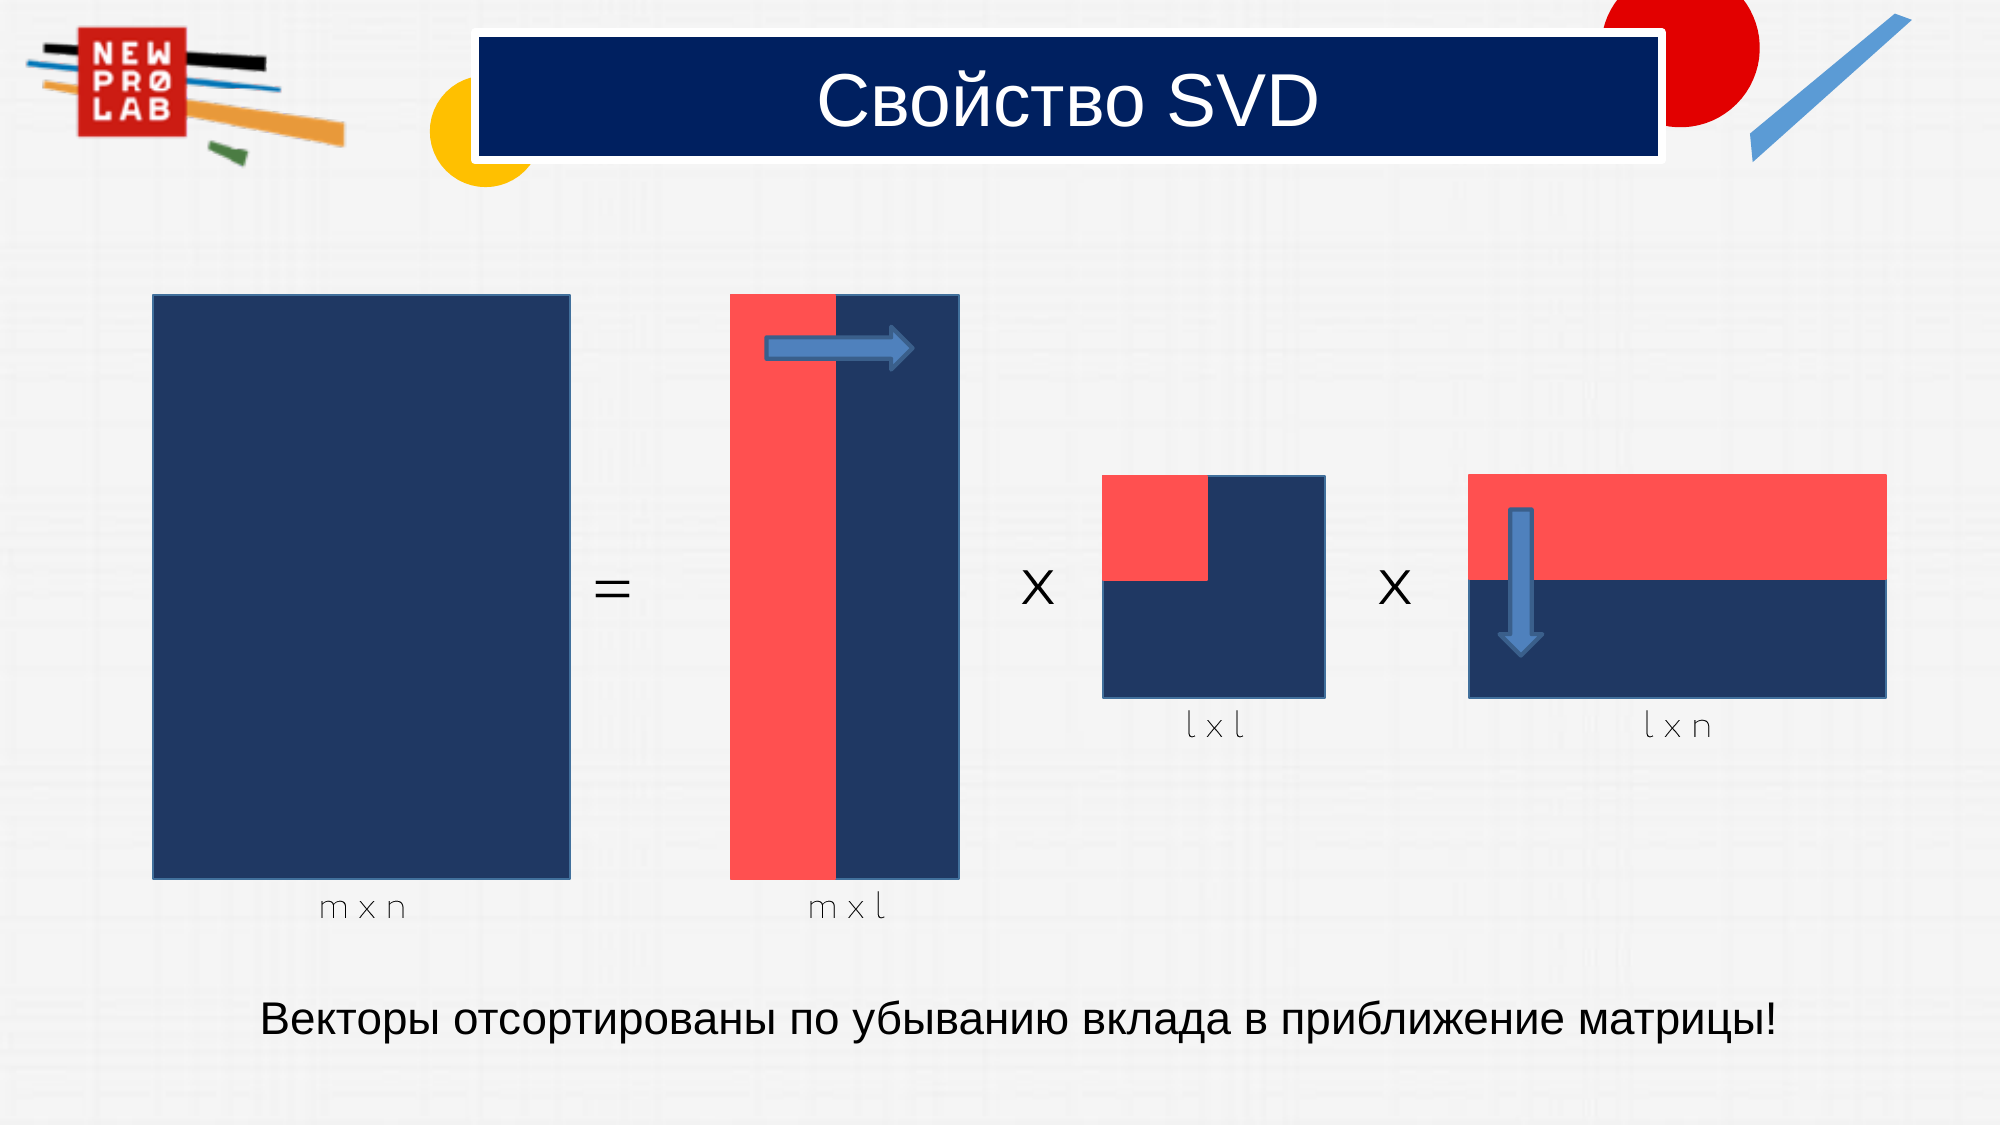

# Свойство SVD

Векторы отсортированы по убыванию вклада в приближение матрицы!